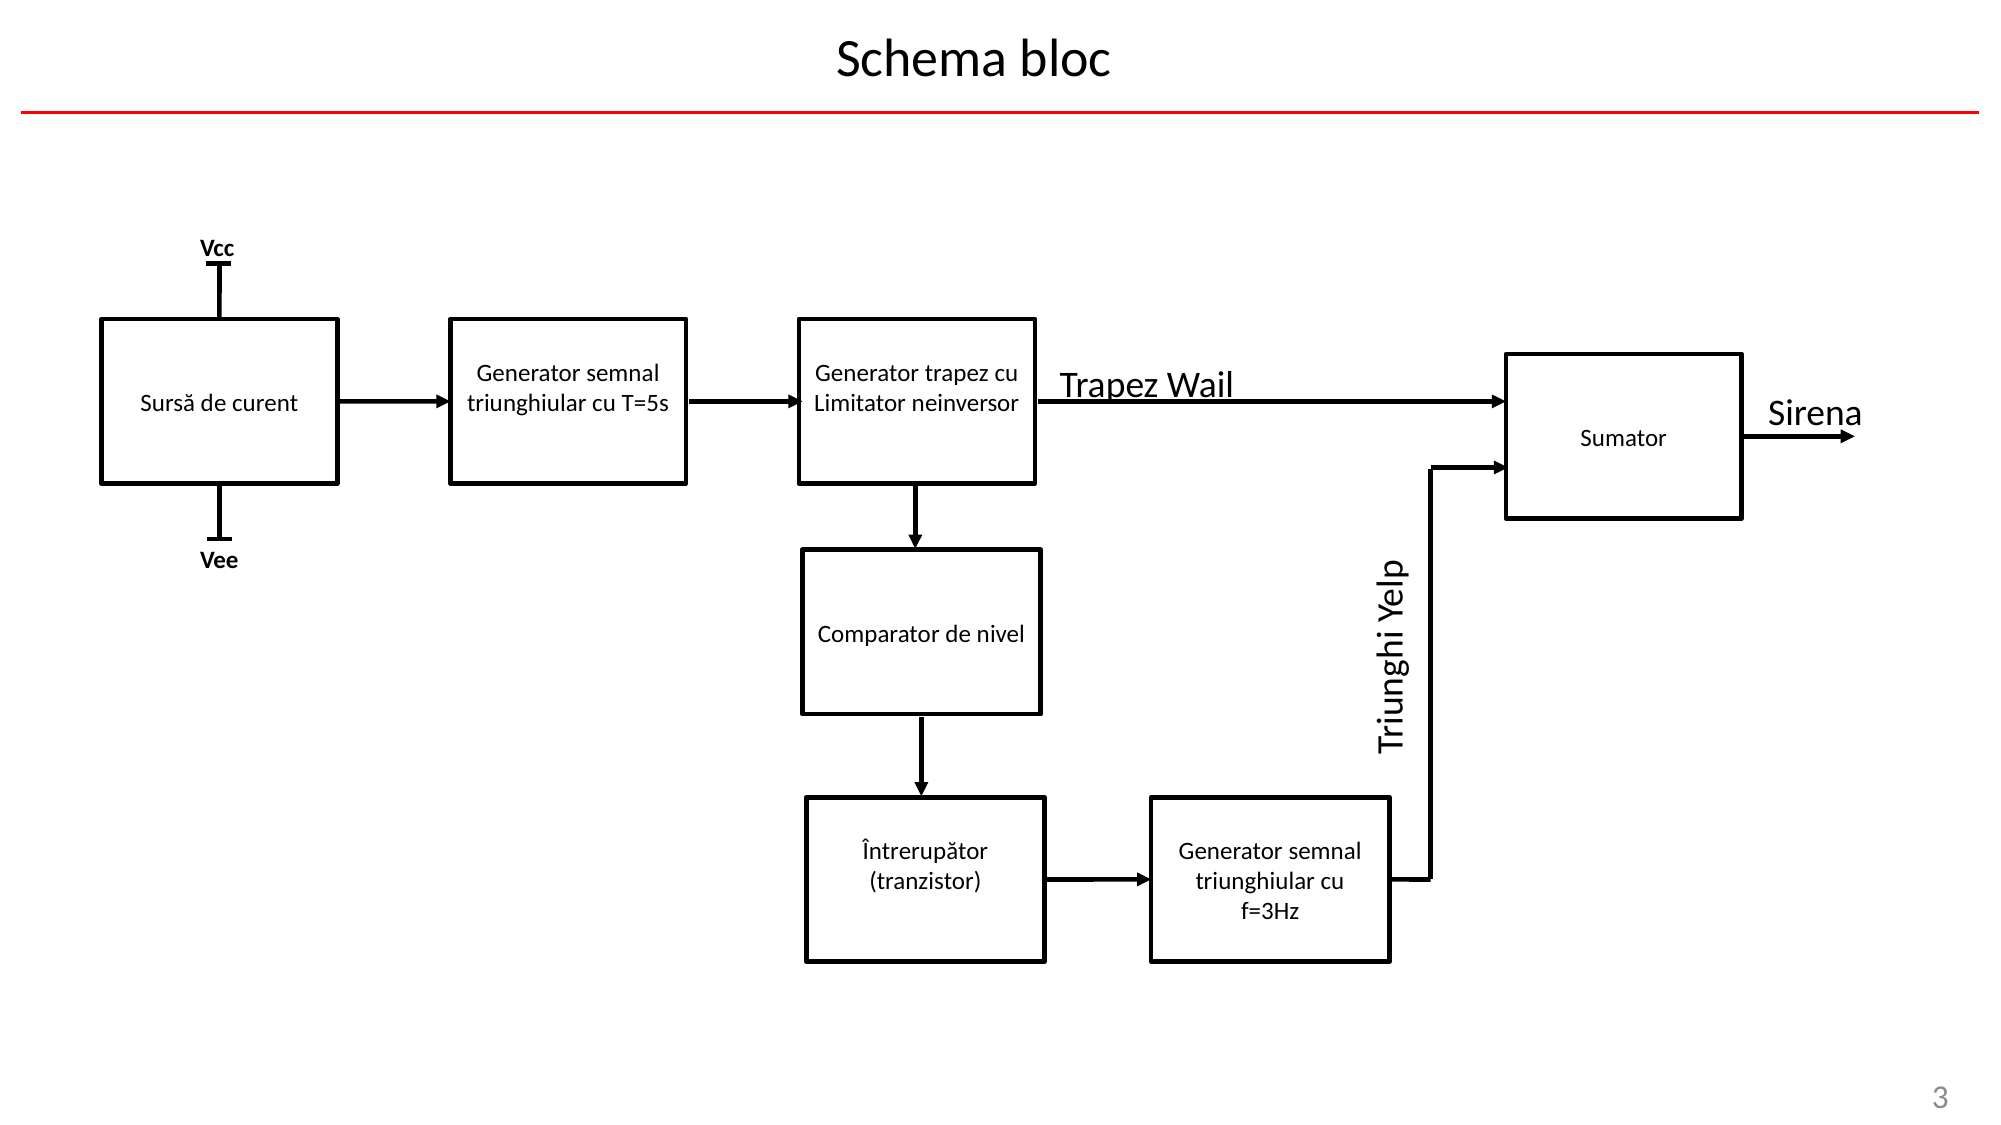

# Schema bloc
Vcc

Generator semnal triunghiular cu T=5s

Generator trapez cu
Limitator neinversor

Sursă de curent

Trapez Wail

Sumator

Sirena
Triunghi Yelp
Vee

Comparator de nivel

Întrerupător (tranzistor)

Generator semnal triunghiular cu f=3Hz

3